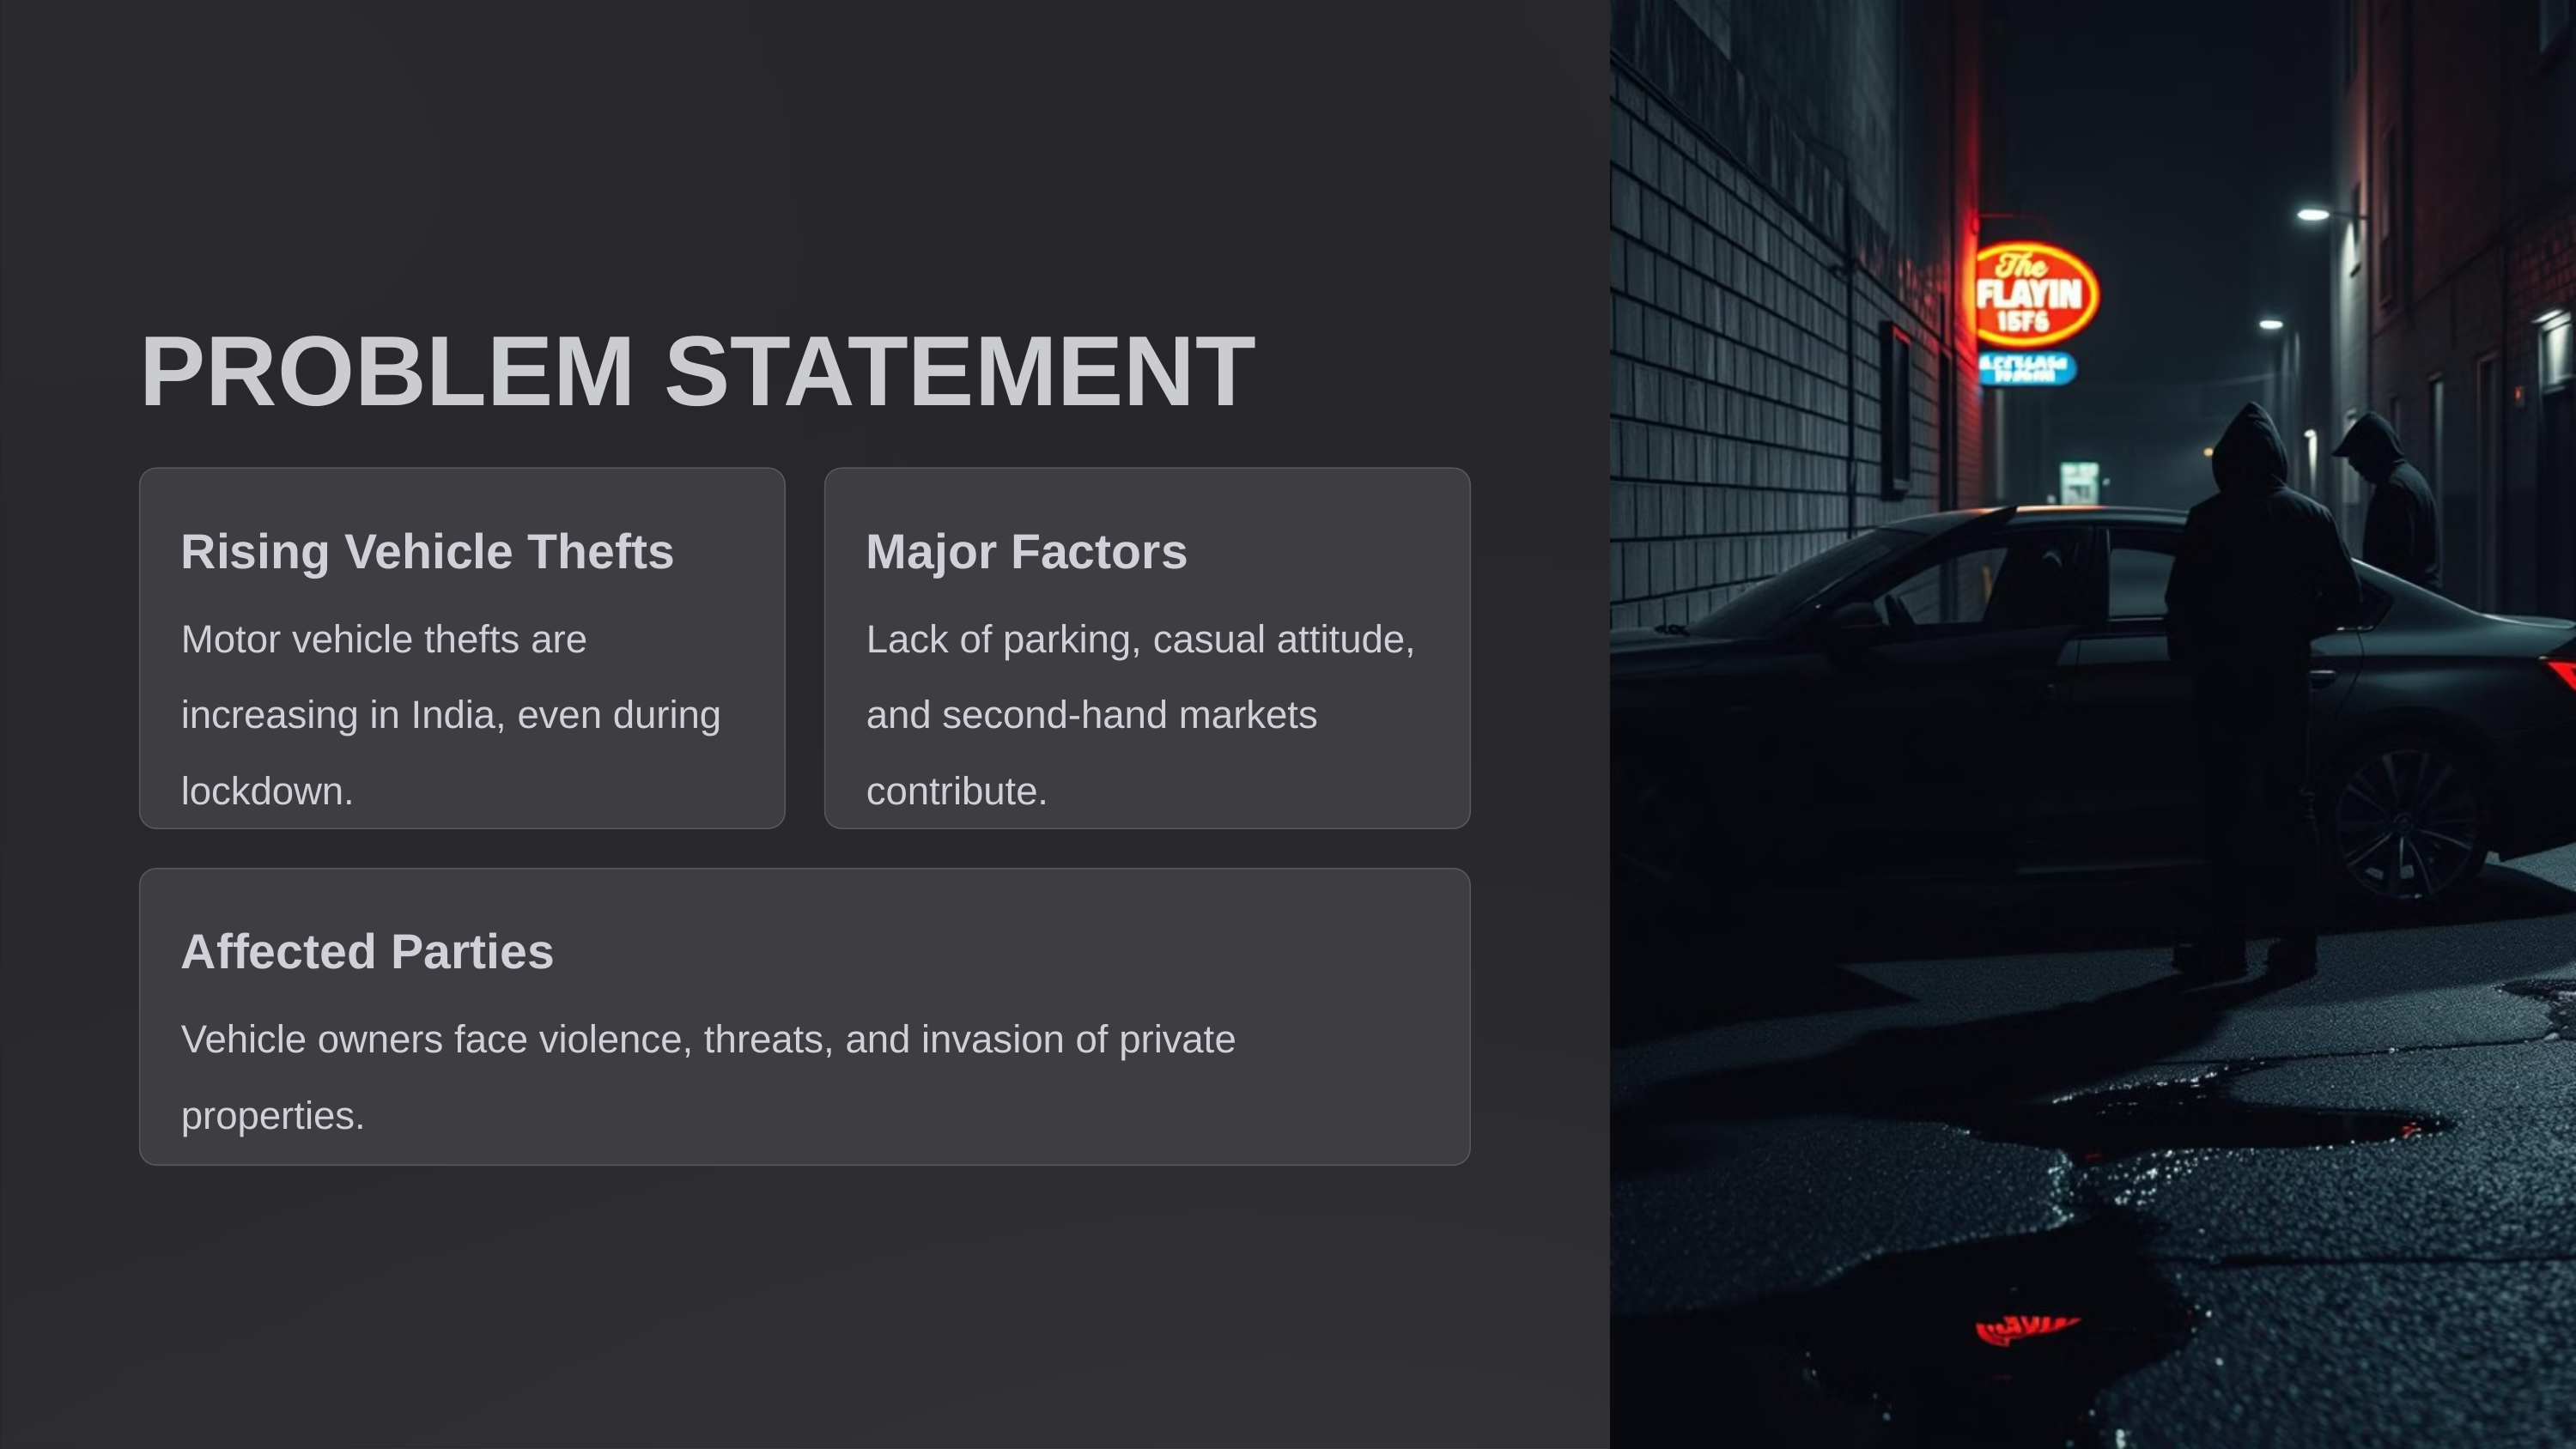

PROBLEM STATEMENT

Rising Vehicle Thefts

Major Factors

Motor vehicle thefts are increasing in India, even during lockdown.

Lack of parking, casual attitude, and second-hand markets contribute.

Affected Parties

Vehicle owners face violence, threats, and invasion of private properties.